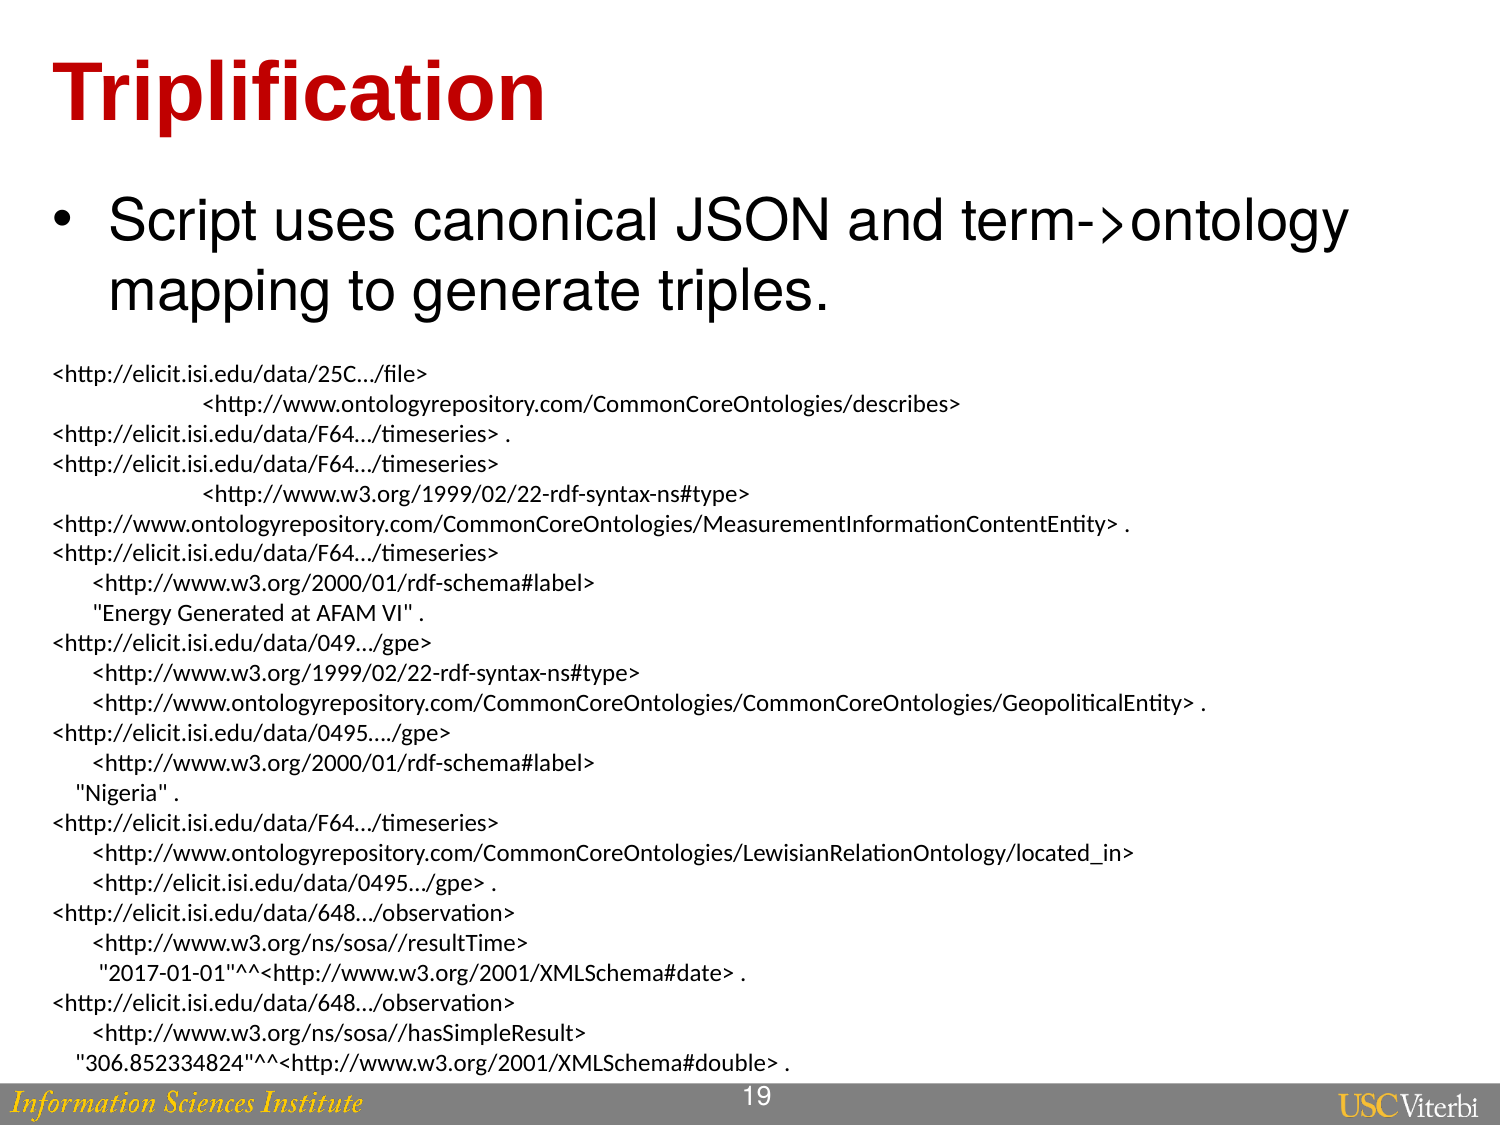

# Triplification
Script uses canonical JSON and term->ontology mapping to generate triples.
<http://elicit.isi.edu/data/25C…/file>
      	<http://www.ontologyrepository.com/CommonCoreOntologies/describes>      	<http://elicit.isi.edu/data/F64…/timeseries> .
<http://elicit.isi.edu/data/F64…/timeseries>
	<http://www.w3.org/1999/02/22-rdf-syntax-ns#type>       	<http://www.ontologyrepository.com/CommonCoreOntologies/MeasurementInformationContentEntity> .
<http://elicit.isi.edu/data/F64…/timeseries>
       <http://www.w3.org/2000/01/rdf-schema#label>
       "Energy Generated at AFAM VI" .
<http://elicit.isi.edu/data/049…/gpe>
       <http://www.w3.org/1999/02/22-rdf-syntax-ns#type>
       <http://www.ontologyrepository.com/CommonCoreOntologies/CommonCoreOntologies/GeopoliticalEntity> .
<http://elicit.isi.edu/data/0495…./gpe>
       <http://www.w3.org/2000/01/rdf-schema#label>
    "Nigeria" .
<http://elicit.isi.edu/data/F64…/timeseries>
       <http://www.ontologyrepository.com/CommonCoreOntologies/LewisianRelationOntology/located_in>
       <http://elicit.isi.edu/data/0495…/gpe> .
<http://elicit.isi.edu/data/648…/observation>
       <http://www.w3.org/ns/sosa//resultTime>
        "2017-01-01"^^<http://www.w3.org/2001/XMLSchema#date> .
<http://elicit.isi.edu/data/648…/observation>
       <http://www.w3.org/ns/sosa//hasSimpleResult>
    "306.852334824"^^<http://www.w3.org/2001/XMLSchema#double> .
19